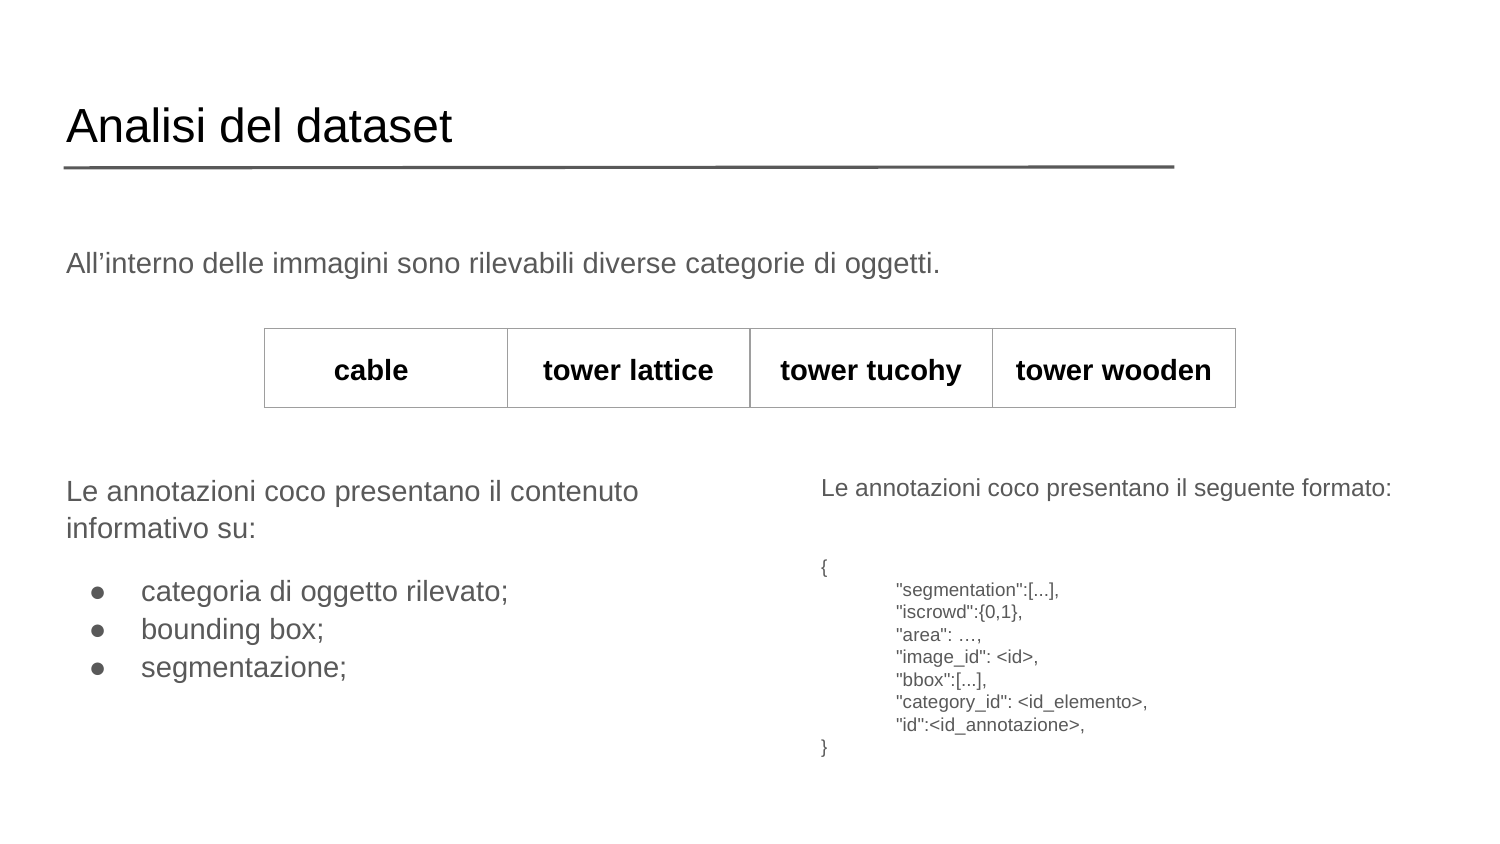

# Analisi del dataset
All’interno delle immagini sono rilevabili diverse categorie di oggetti.
| cable | tower lattice | tower tucohy | tower wooden |
| --- | --- | --- | --- |
Le annotazioni coco presentano il contenuto informativo su:
categoria di oggetto rilevato;
bounding box;
segmentazione;
Le annotazioni coco presentano il seguente formato:

{
"segmentation":[...],
"iscrowd":{0,1},
"area": …,
"image_id": <id>,
"bbox":[...],
"category_id": <id_elemento>,
"id":<id_annotazione>,
}